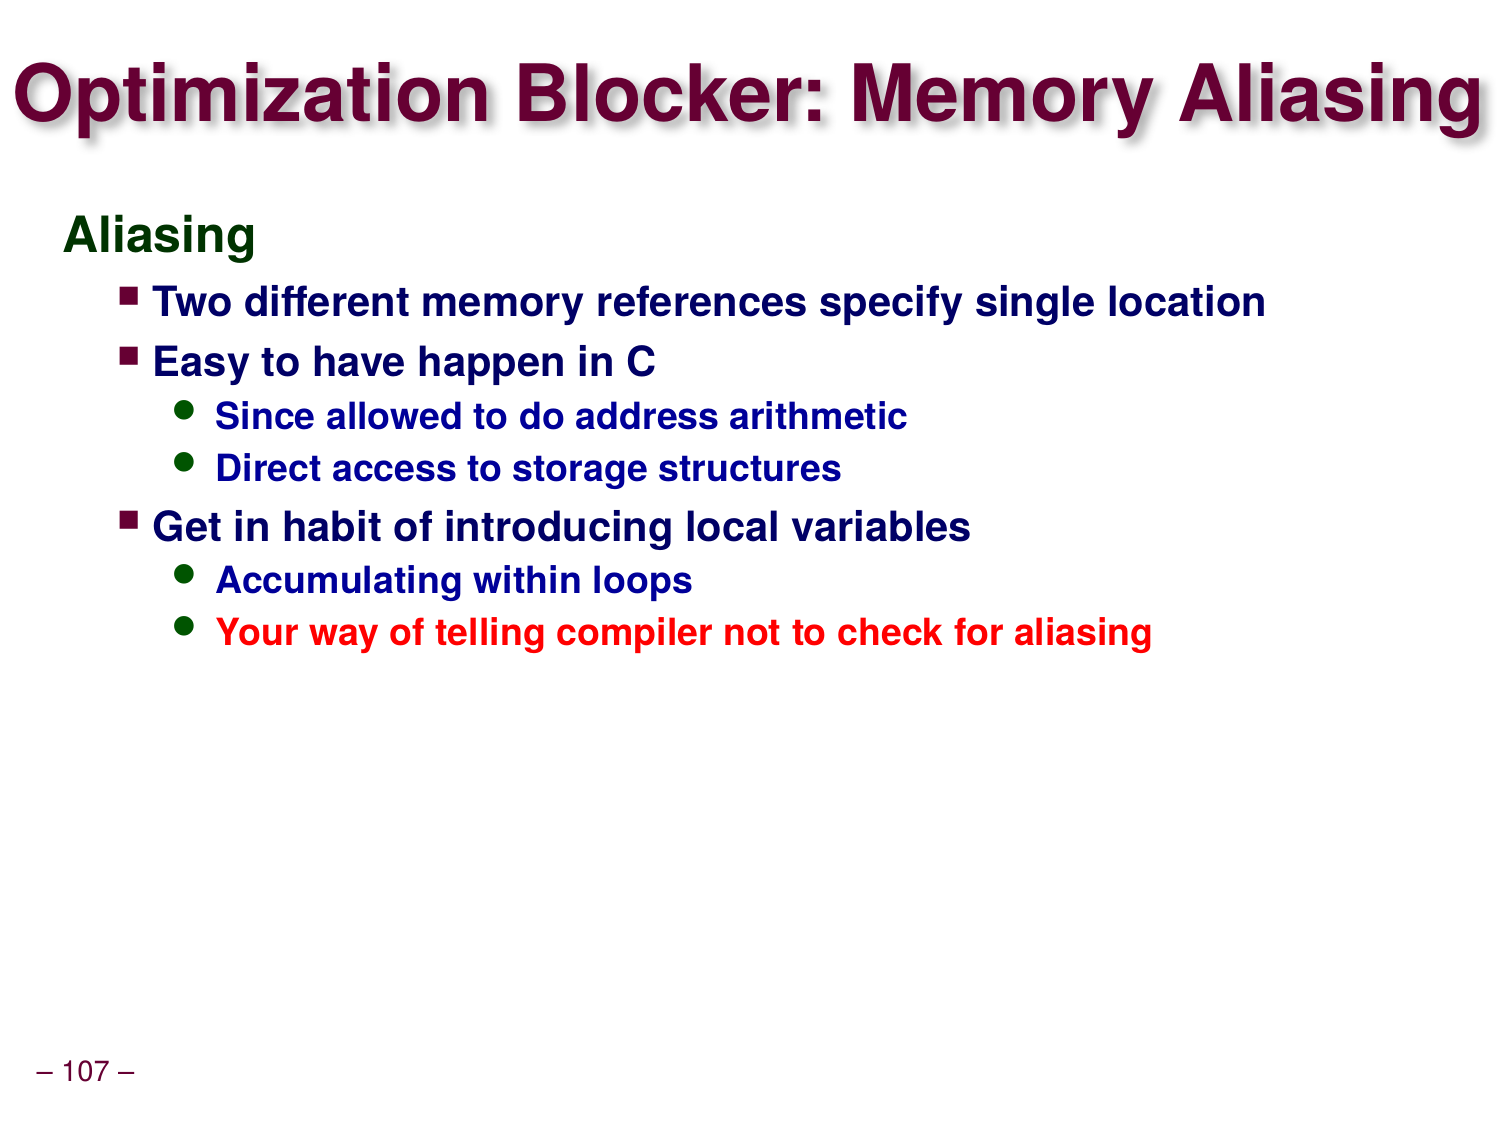

# Optimization Blocker: Memory Aliasing
Aliasing
Two different memory references specify single location
Easy to have happen in C
 Since allowed to do address arithmetic
 Direct access to storage structures
Get in habit of introducing local variables
 Accumulating within loops
 Your way of telling compiler not to check for aliasing